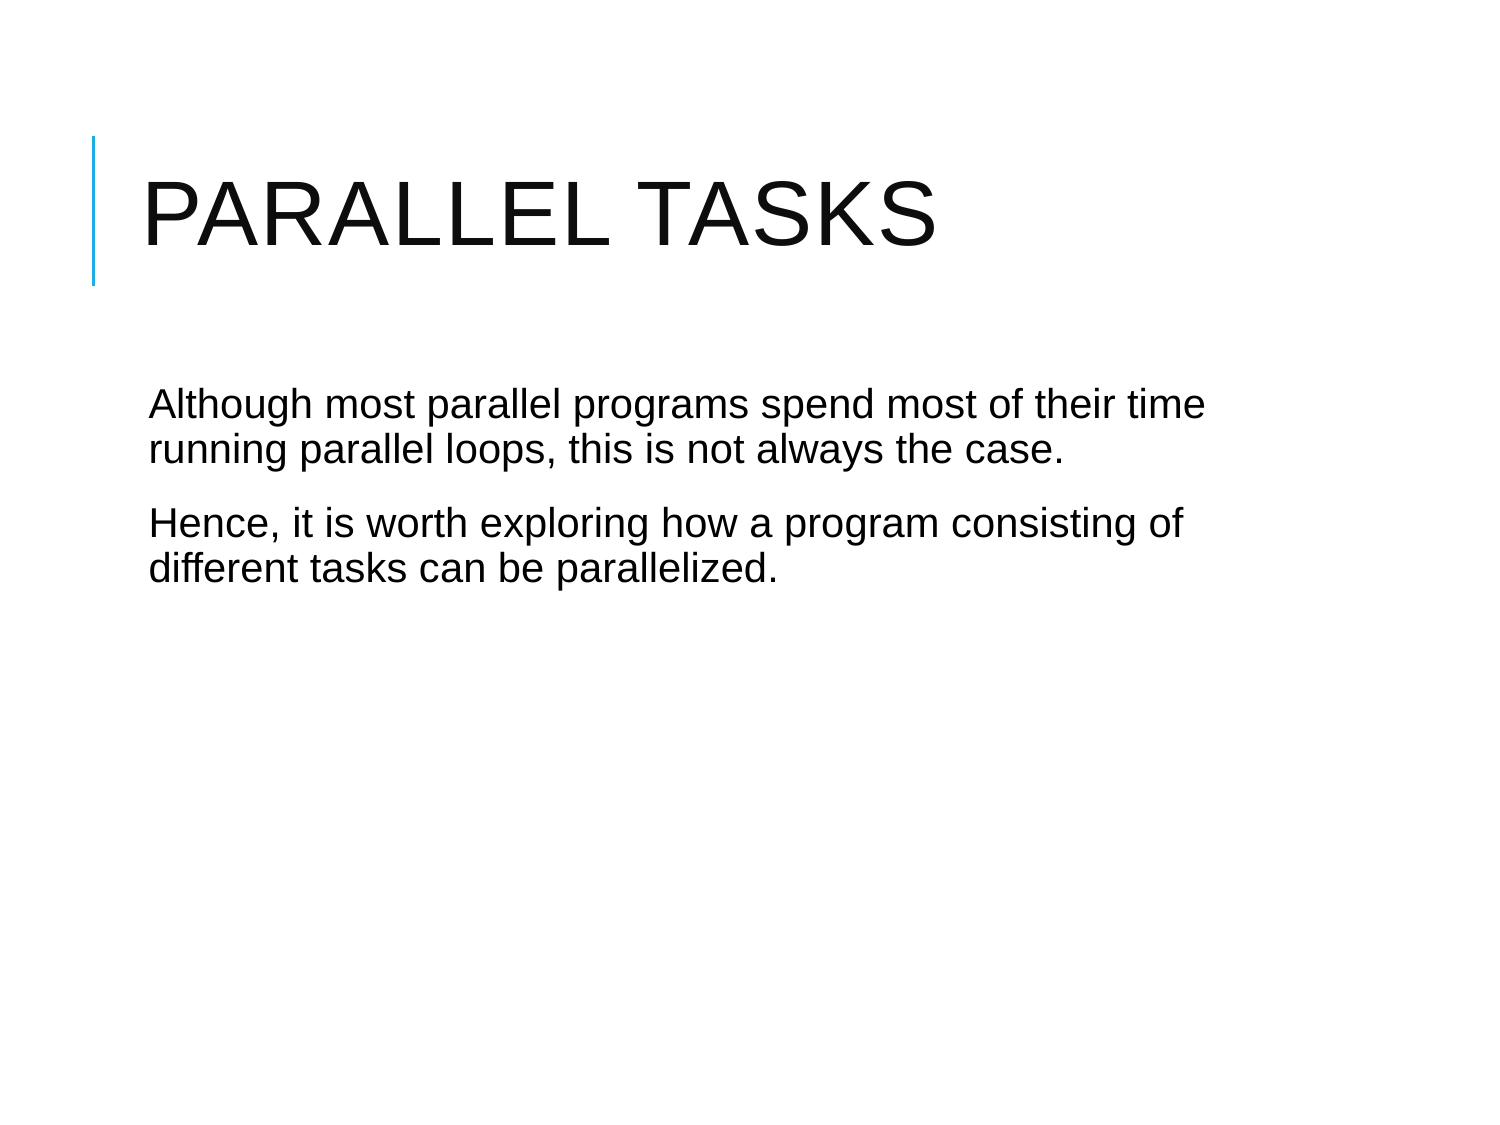

# Parallel tasks
Although most parallel programs spend most of their time running parallel loops, this is not always the case.
Hence, it is worth exploring how a program consisting of different tasks can be parallelized.